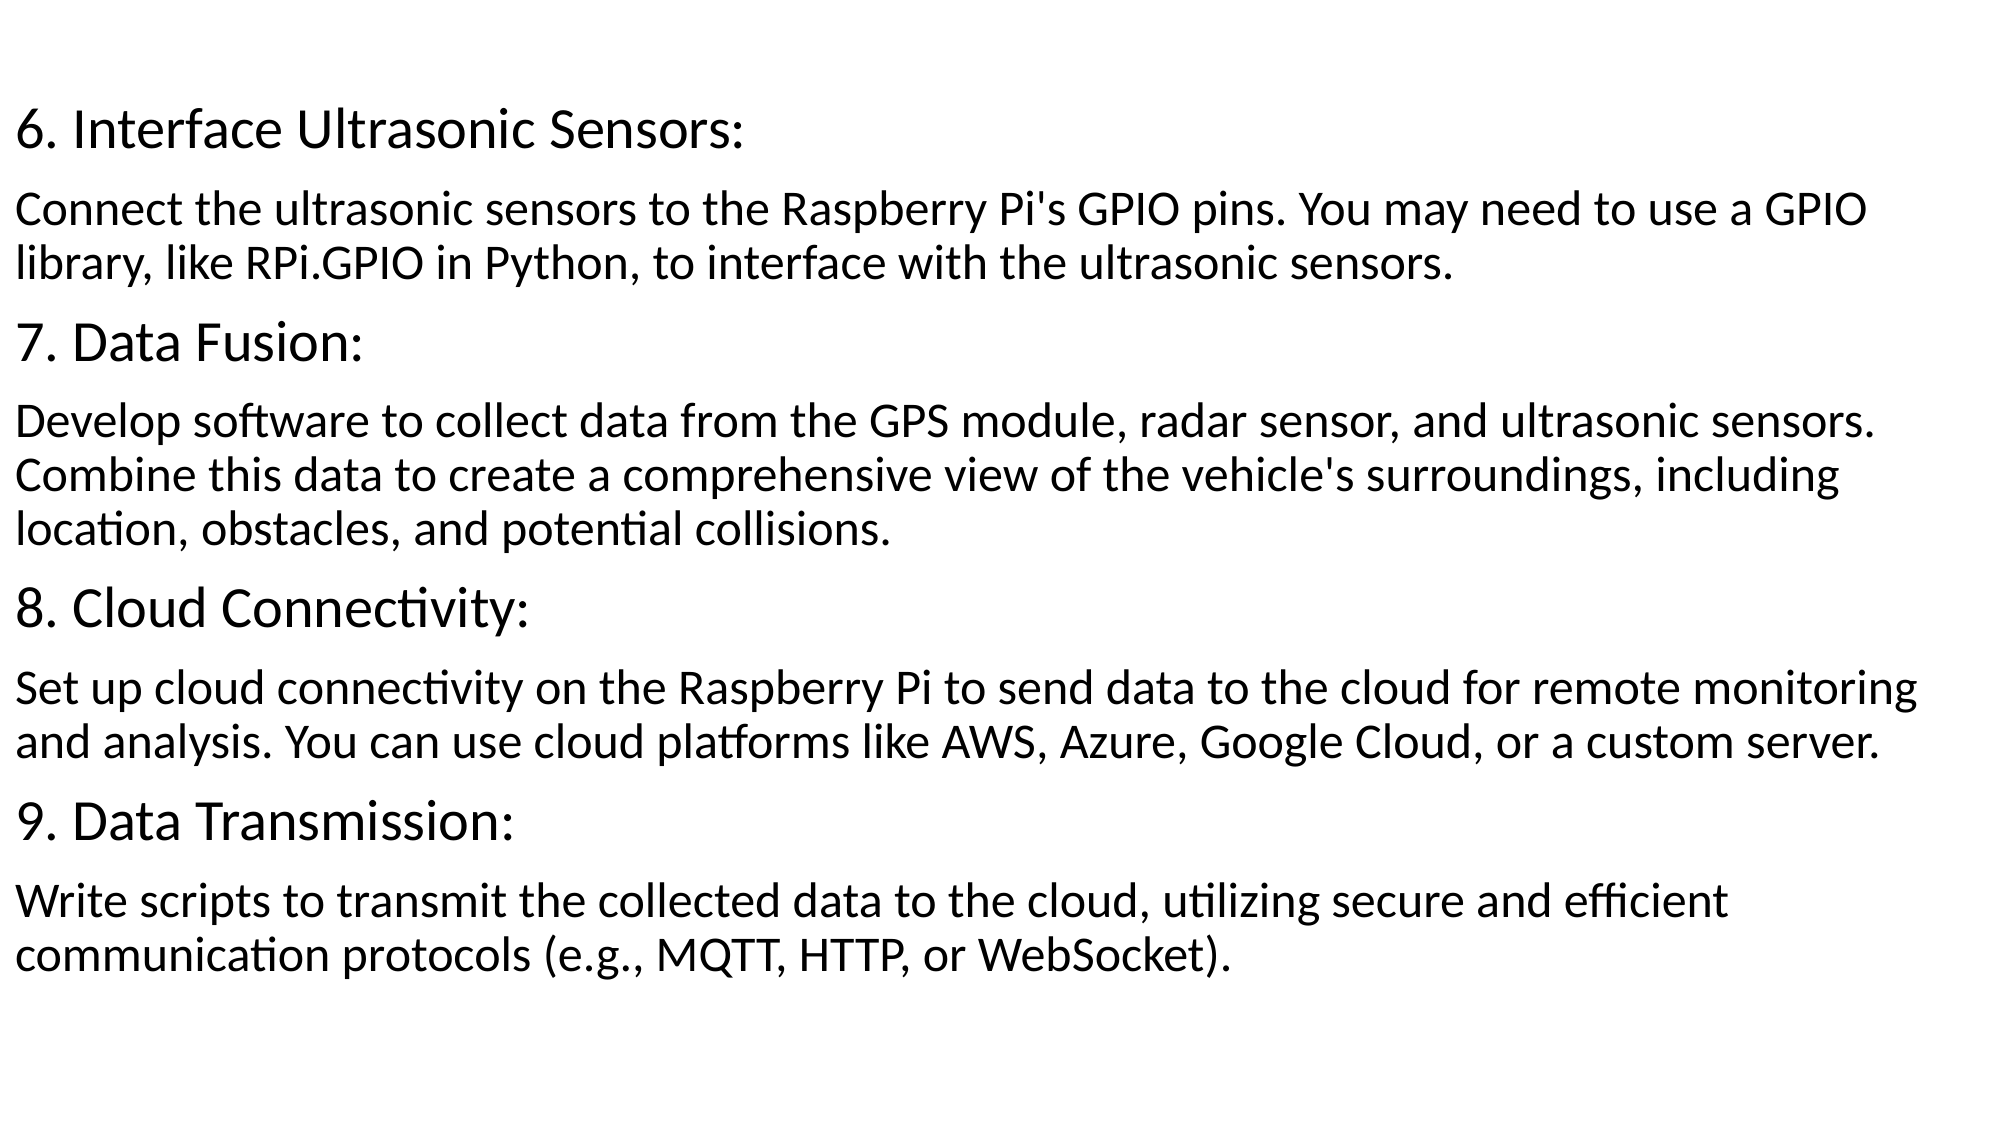

6. Interface Ultrasonic Sensors:
Connect the ultrasonic sensors to the Raspberry Pi's GPIO pins. You may need to use a GPIO library, like RPi.GPIO in Python, to interface with the ultrasonic sensors.
7. Data Fusion:
Develop software to collect data from the GPS module, radar sensor, and ultrasonic sensors. Combine this data to create a comprehensive view of the vehicle's surroundings, including location, obstacles, and potential collisions.
8. Cloud Connectivity:
Set up cloud connectivity on the Raspberry Pi to send data to the cloud for remote monitoring and analysis. You can use cloud platforms like AWS, Azure, Google Cloud, or a custom server.
9. Data Transmission:
Write scripts to transmit the collected data to the cloud, utilizing secure and efficient communication protocols (e.g., MQTT, HTTP, or WebSocket).